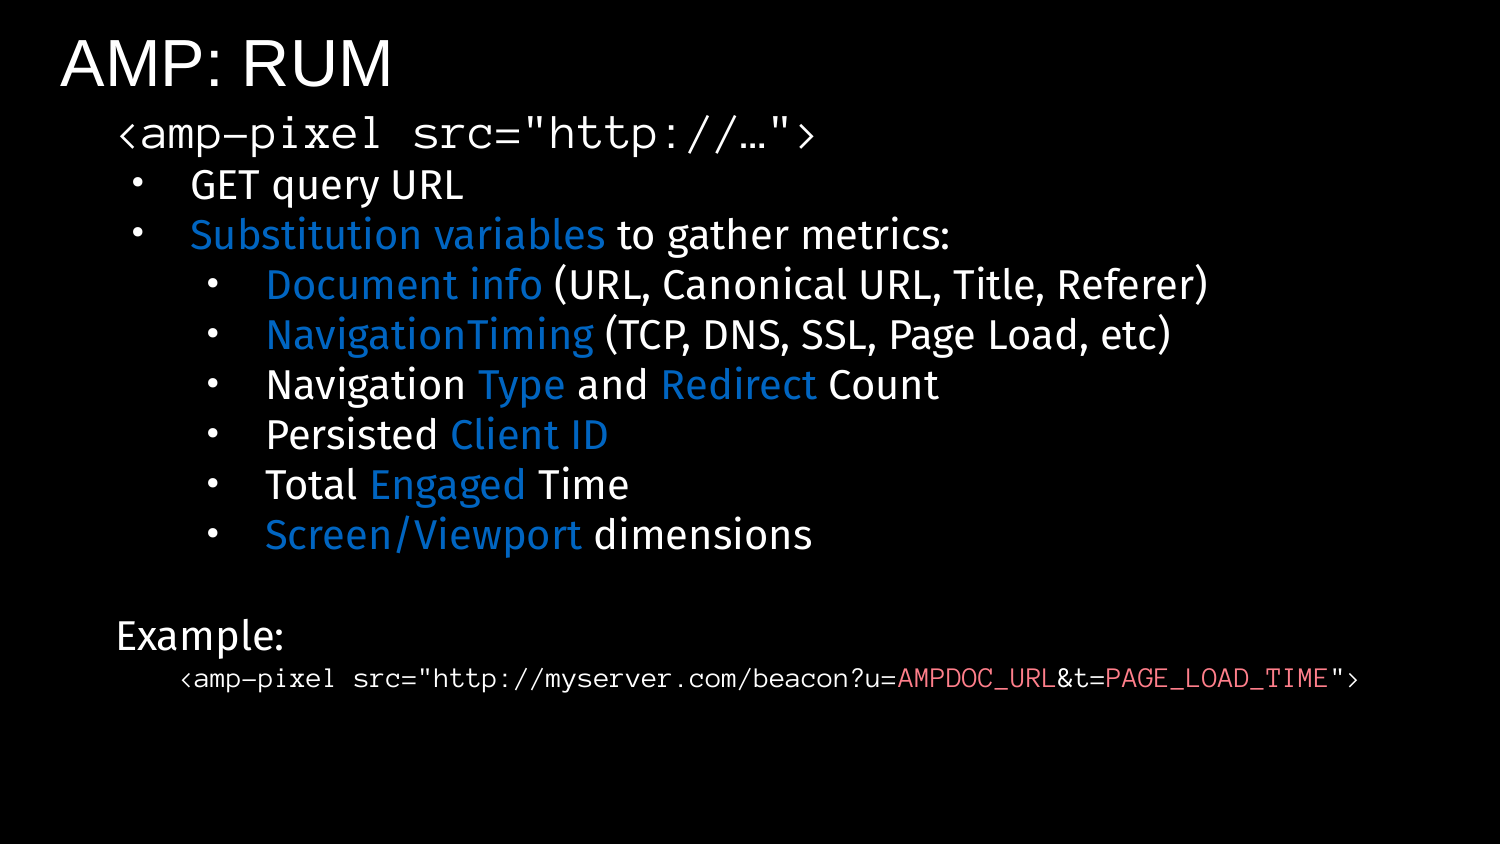

# AMP: RUM
<amp-pixel src="http://…">
GET query URL
Substitution variables to gather metrics:
Document info (URL, Canonical URL, Title, Referer)
NavigationTiming (TCP, DNS, SSL, Page Load, etc)
Navigation Type and Redirect Count
Persisted Client ID
Total Engaged Time
Screen/Viewport dimensions

Example:
<amp-pixel src="http://myserver.com/beacon?u=AMPDOC_URL&t=PAGE_LOAD_TIME">